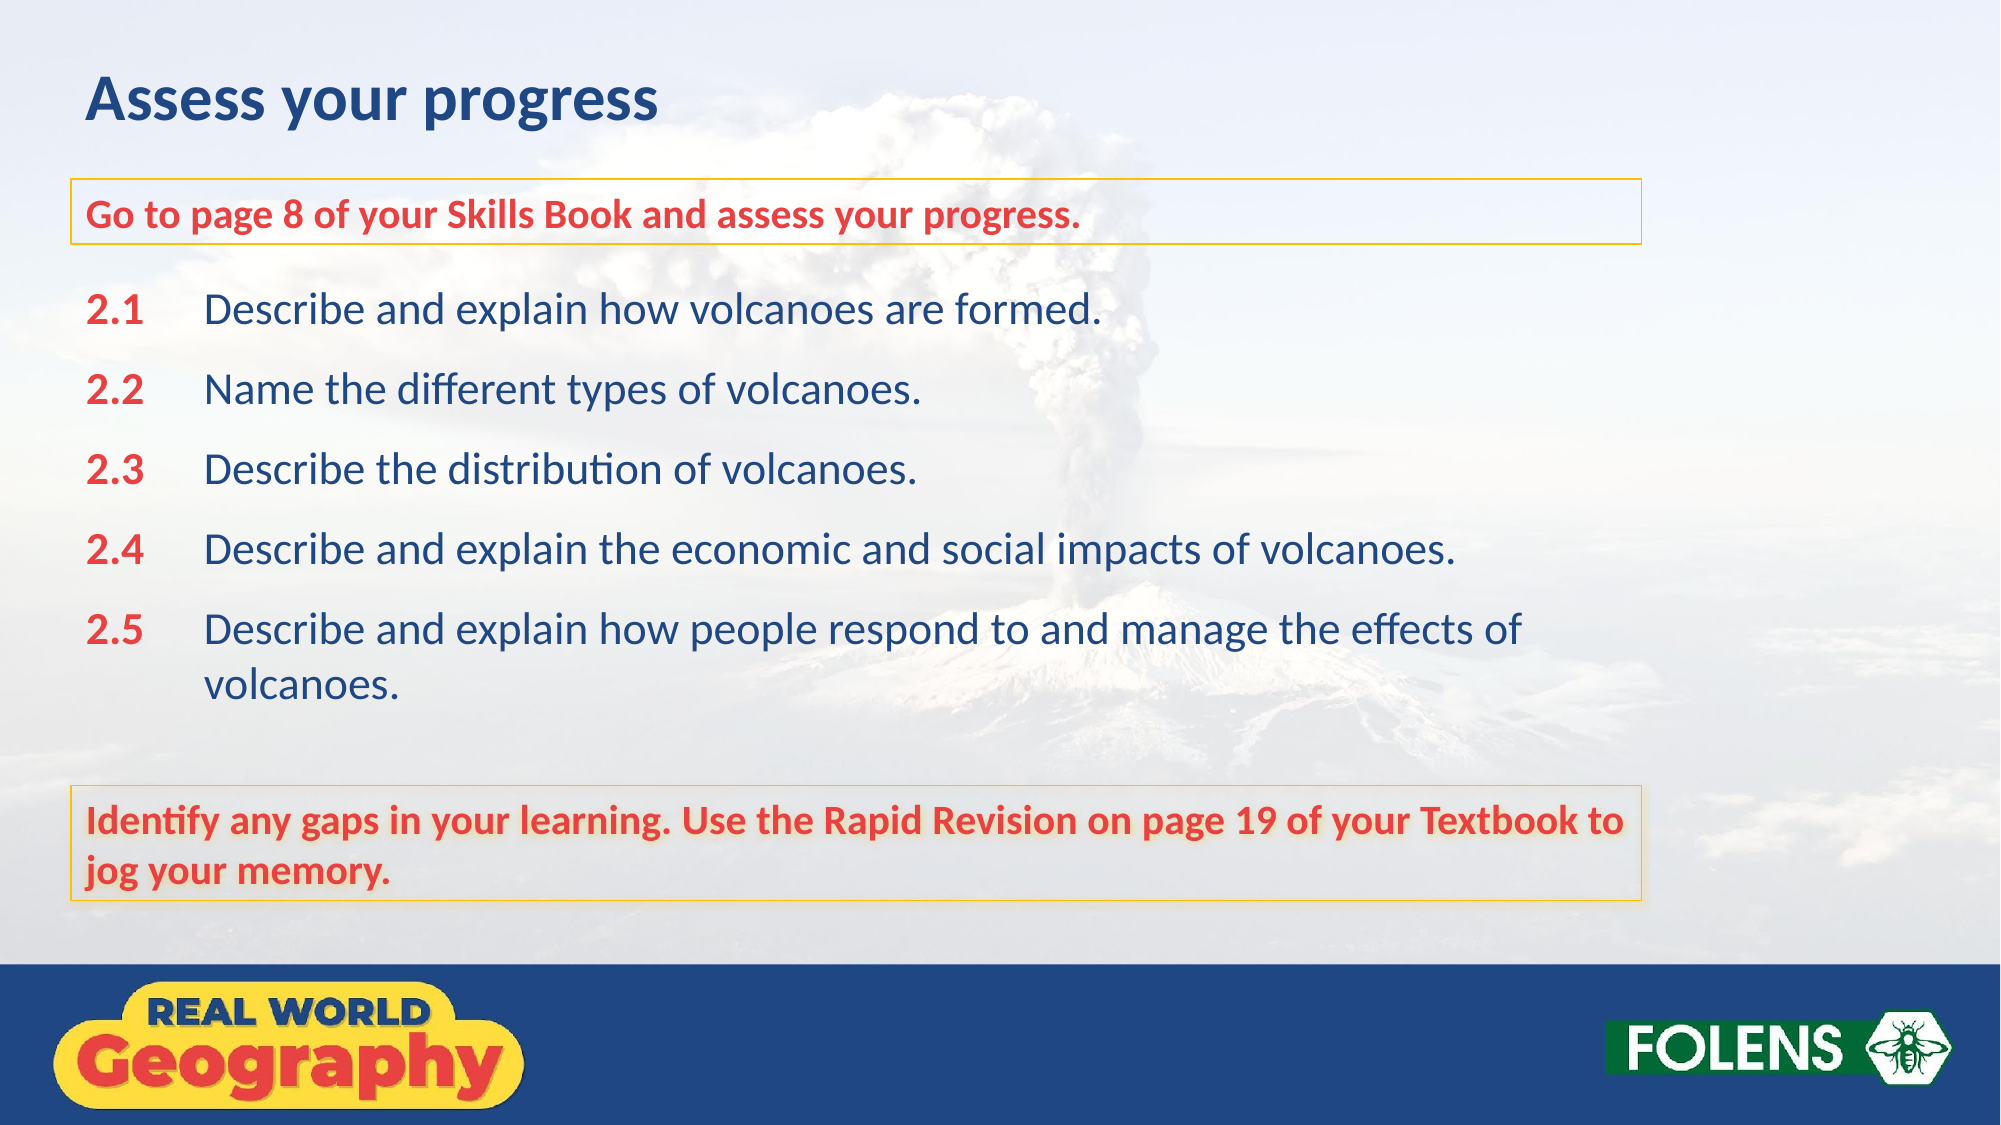

Assess your progress
Go to page 8 of your Skills Book and assess your progress.
2.1	Describe and explain how volcanoes are formed.
2.2	Name the different types of volcanoes.
2.3	Describe the distribution of volcanoes.
2.4	Describe and explain the economic and social impacts of volcanoes.
2.5	Describe and explain how people respond to and manage the effects of volcanoes.
Identify any gaps in your learning. Use the Rapid Revision on page 19 of your Textbook to jog your memory.